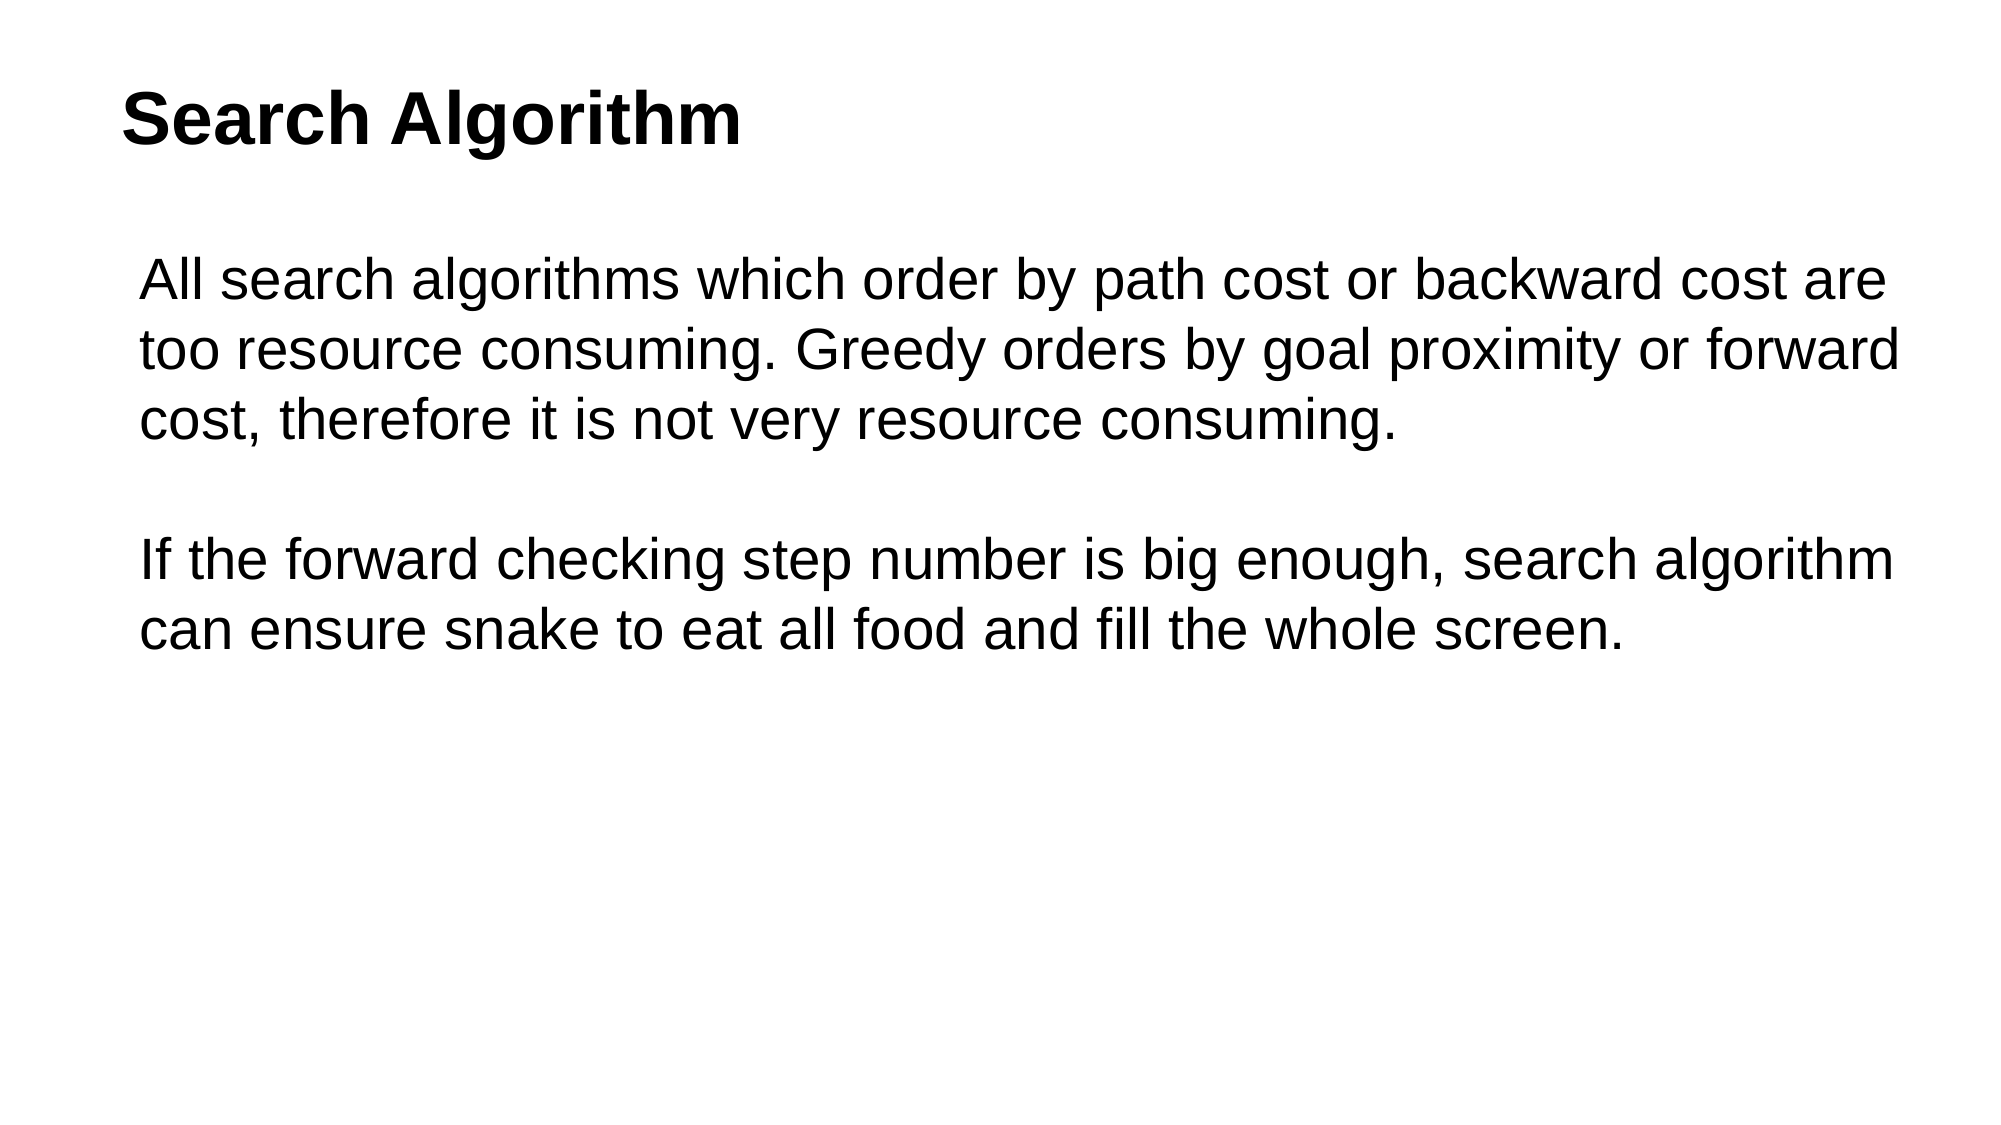

Search Algorithm
All search algorithms which order by path cost or backward cost are too resource consuming. Greedy orders by goal proximity or forward cost, therefore it is not very resource consuming.

If the forward checking step number is big enough, search algorithm can ensure snake to eat all food and fill the whole screen.